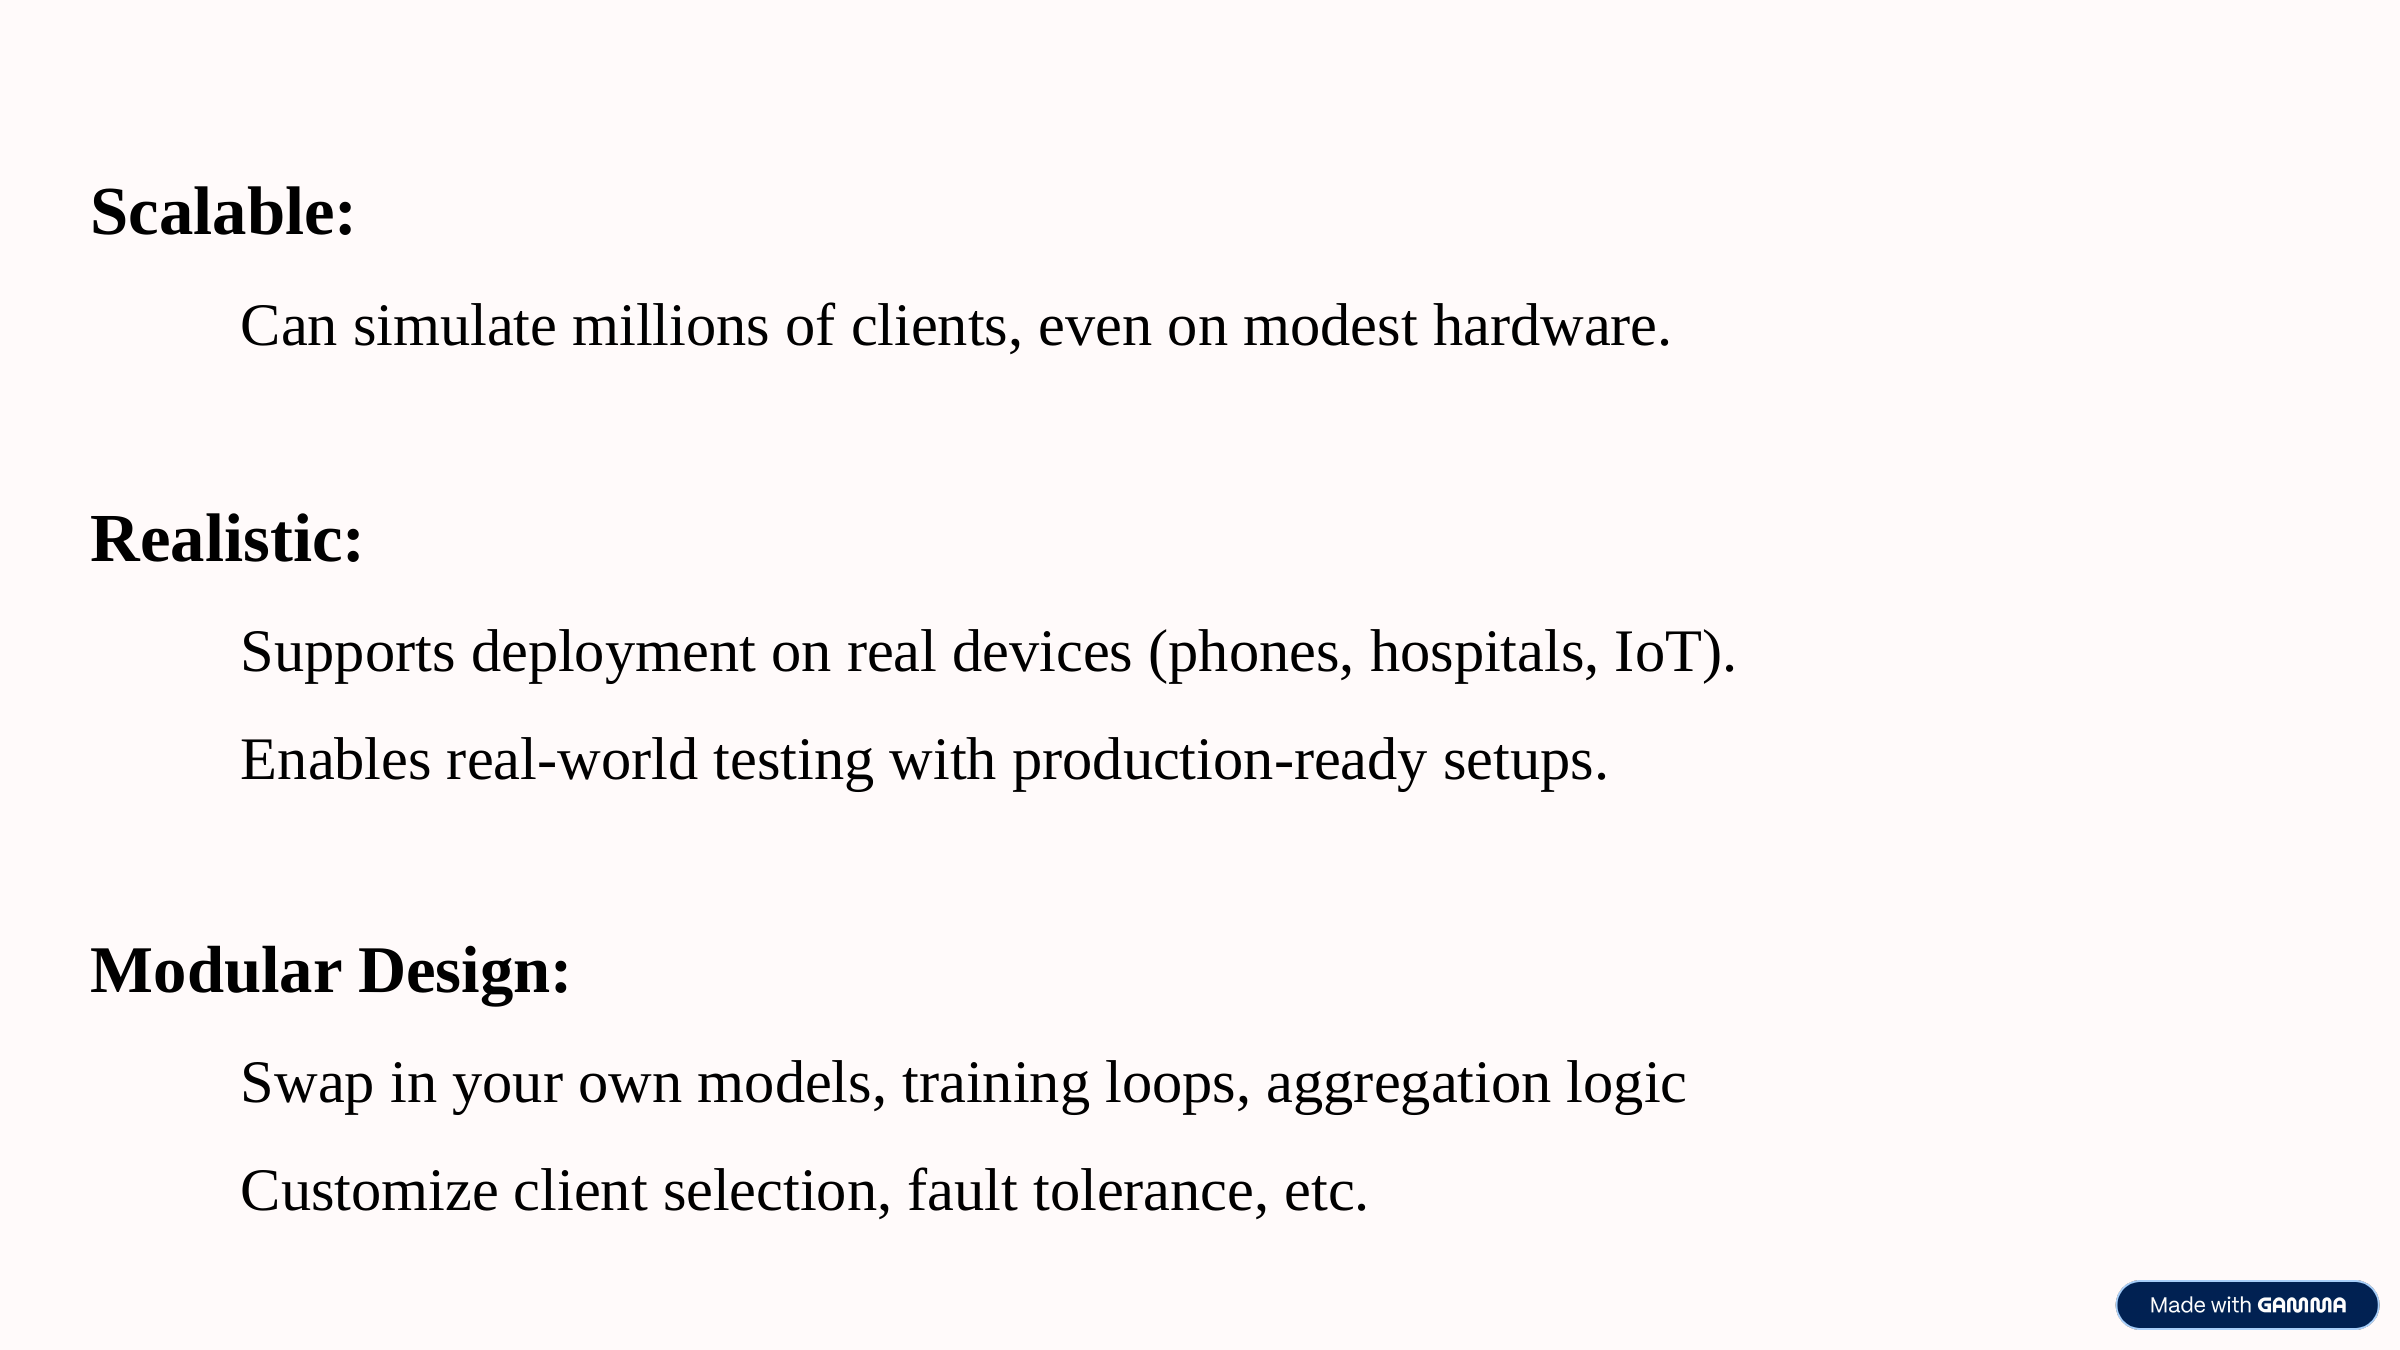

Scalable:
	Can simulate millions of clients, even on modest hardware.

Realistic:
	Supports deployment on real devices (phones, hospitals, IoT).
	Enables real-world testing with production-ready setups.

Modular Design:
	Swap in your own models, training loops, aggregation logic
	Customize client selection, fault tolerance, etc.